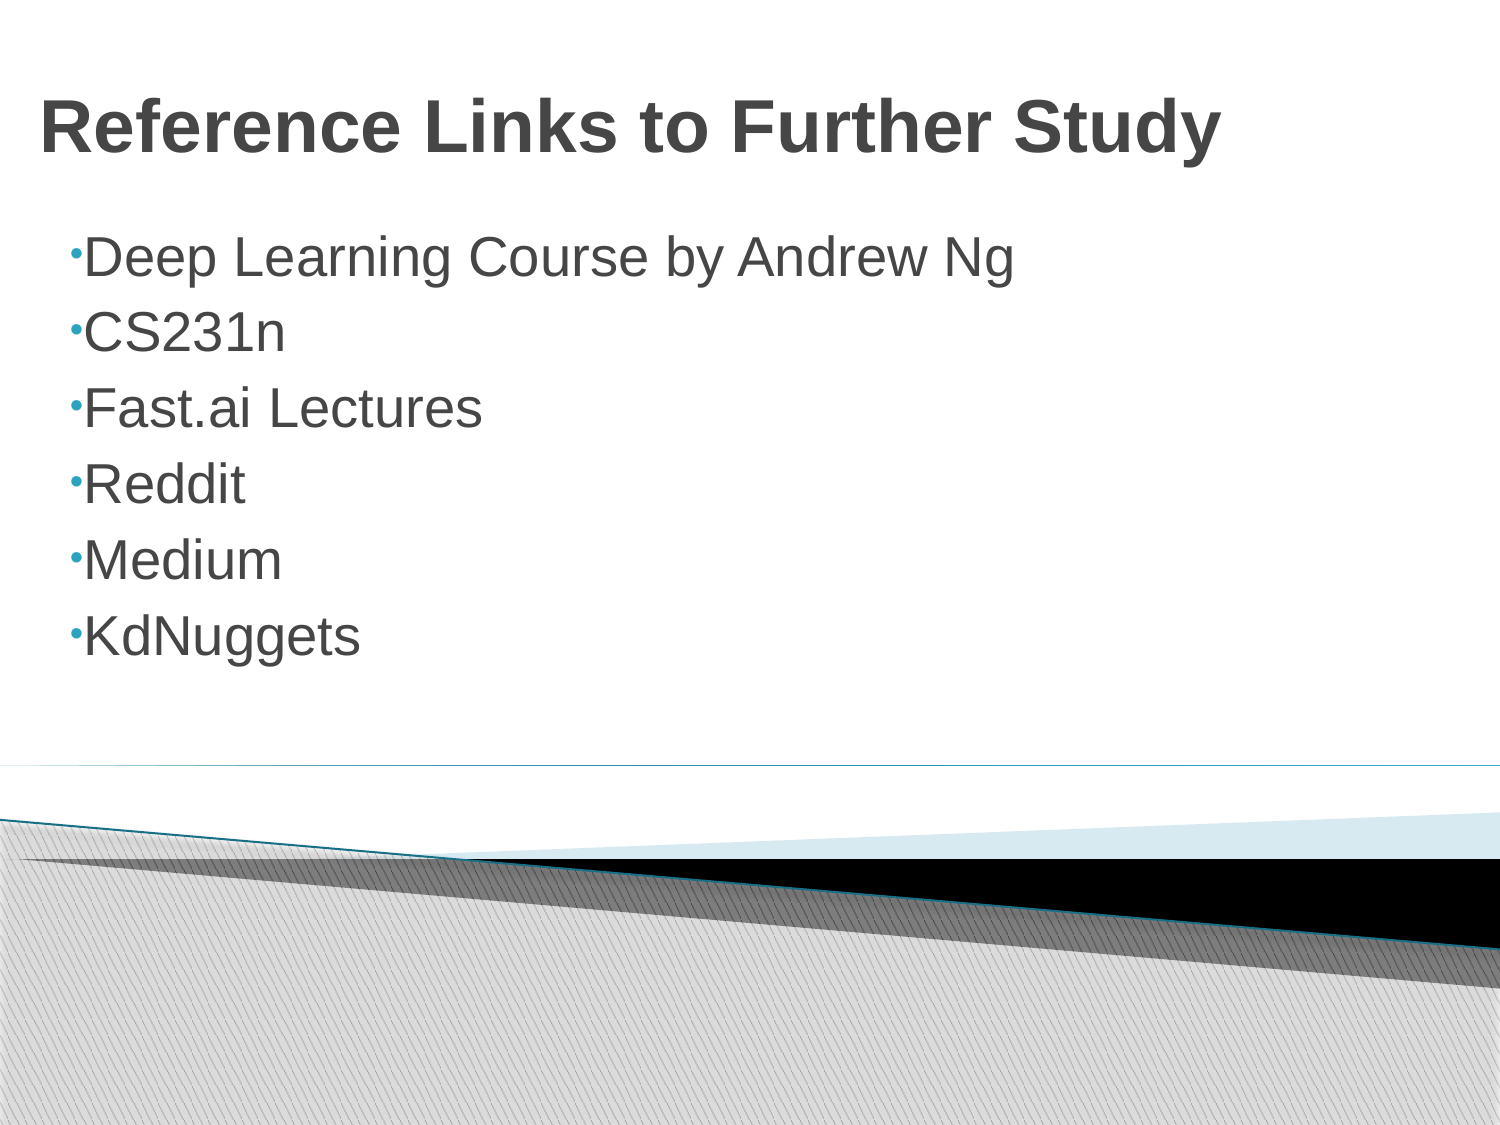

# Reference Links to Further Study
Deep Learning Course by Andrew Ng
CS231n
Fast.ai Lectures
Reddit
Medium
KdNuggets